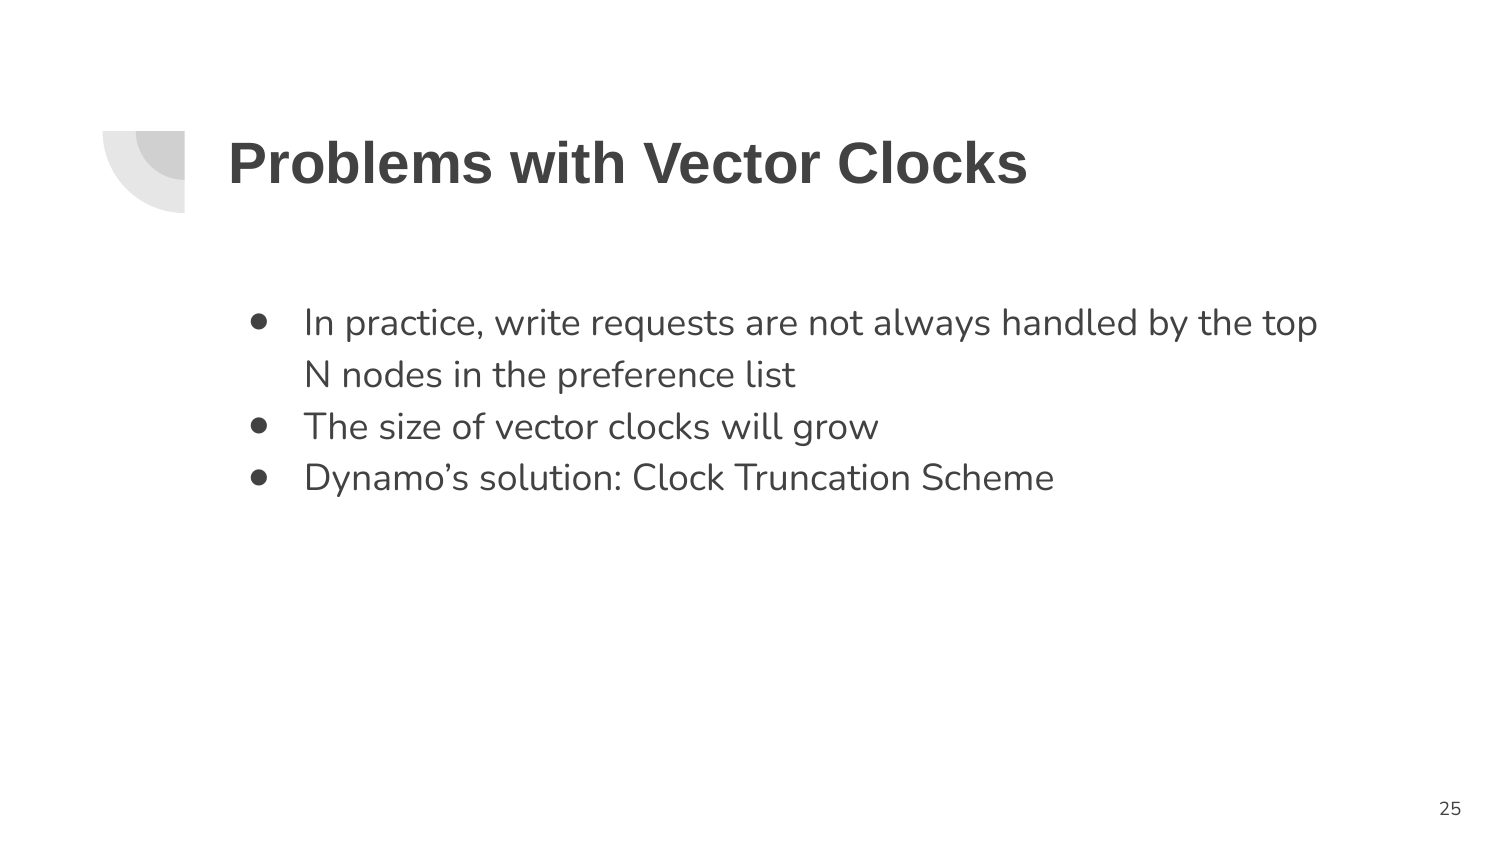

# Problems with Vector Clocks
In practice, write requests are not always handled by the top N nodes in the preference list
The size of vector clocks will grow
Dynamo’s solution: Clock Truncation Scheme

25